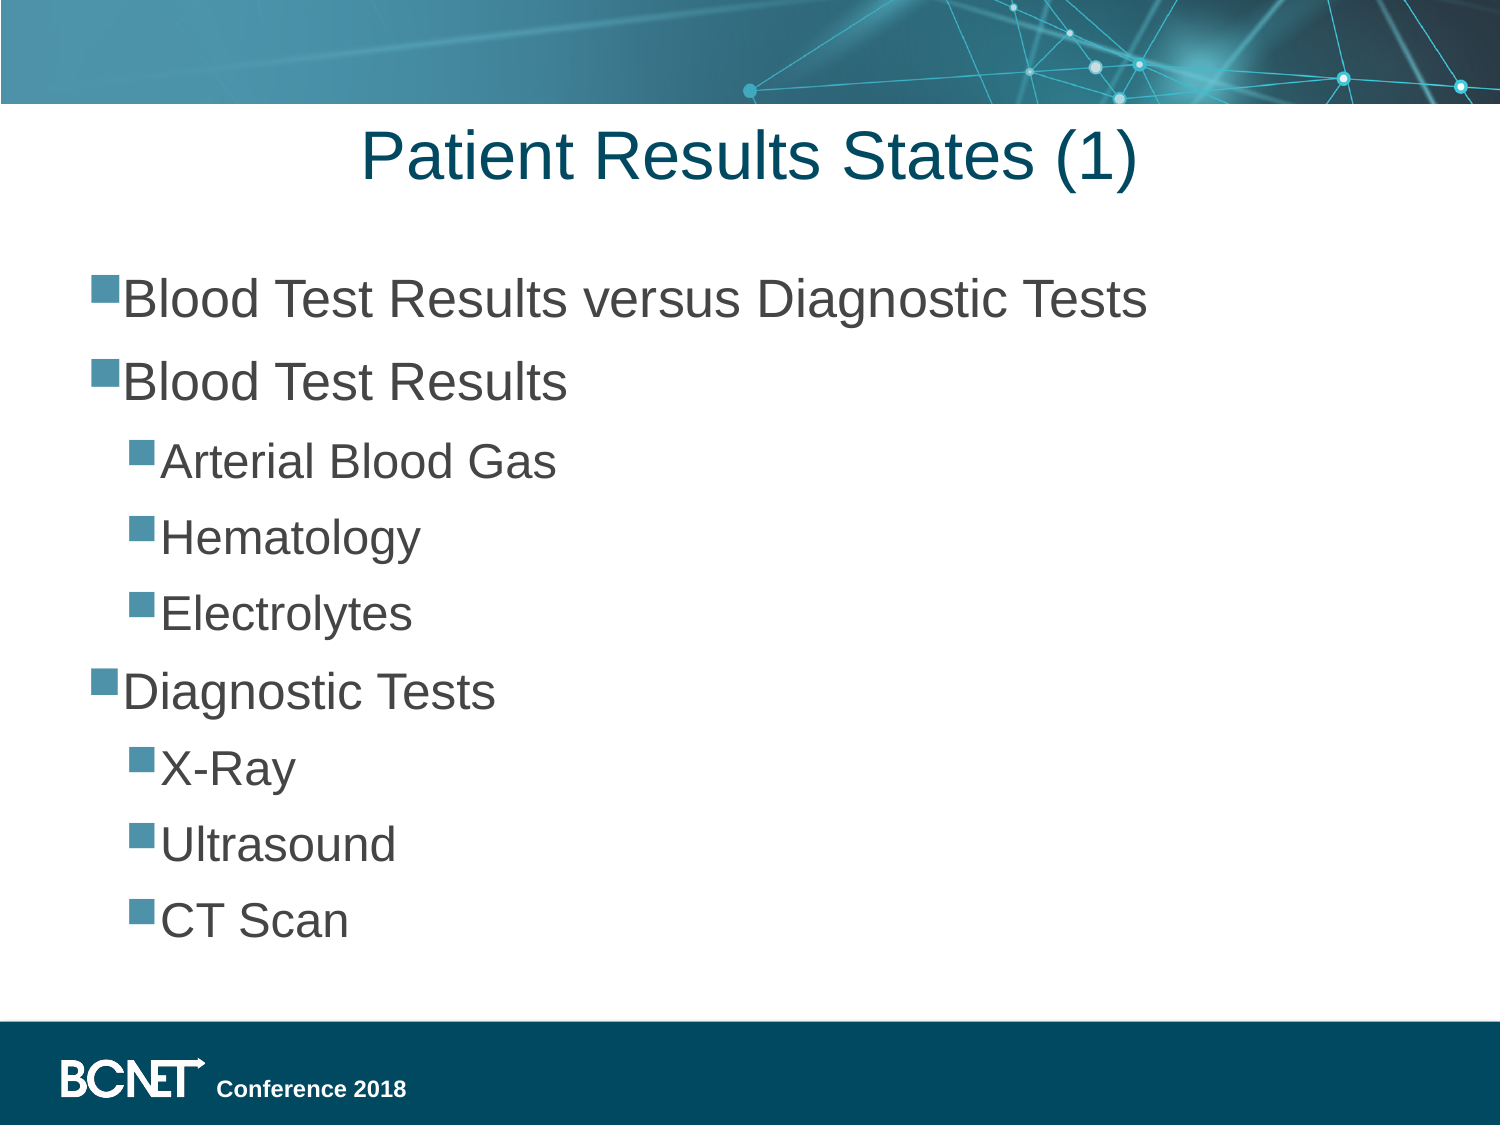

# Patient Results States (1)
Blood Test Results versus Diagnostic Tests
Blood Test Results
Arterial Blood Gas
Hematology
Electrolytes
Diagnostic Tests
X-Ray
Ultrasound
CT Scan